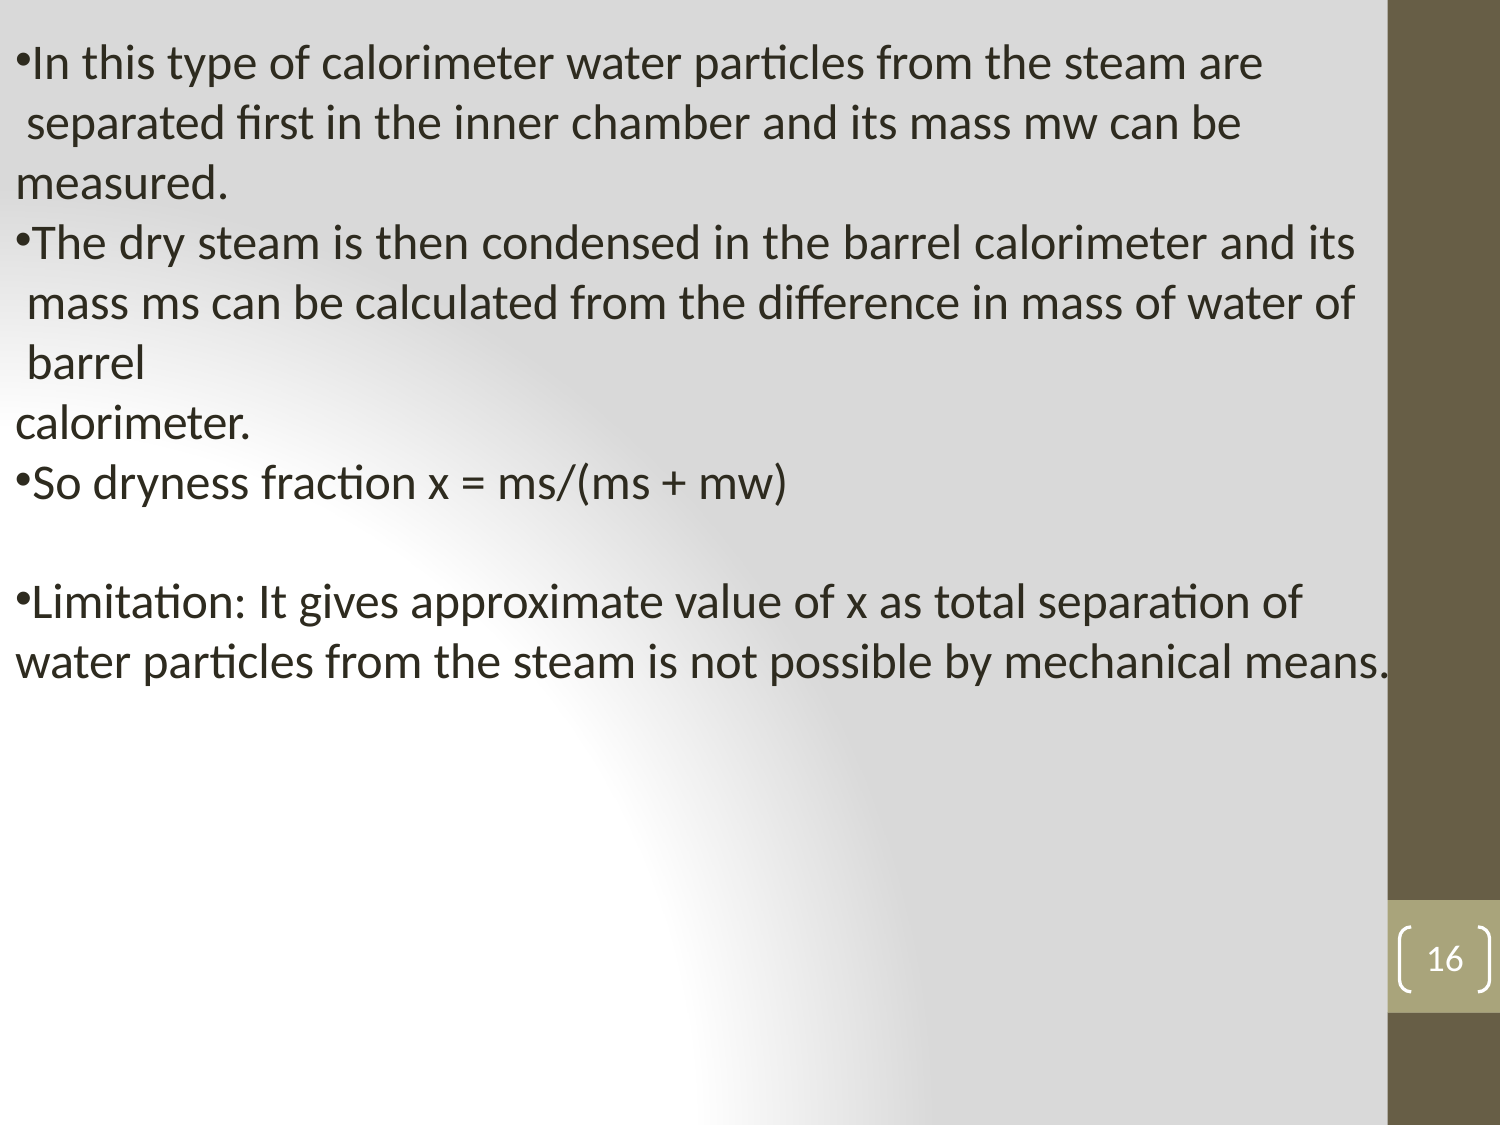

In this type of calorimeter water particles from the steam are  separated first in the inner chamber and its mass mw can be  measured.
The dry steam is then condensed in the barrel calorimeter and its  mass ms can be calculated from the difference in mass of water of  barrel
calorimeter.
So dryness fraction x = ms/(ms + mw)

Limitation: It gives approximate value of x as total separation of  water particles from the steam is not possible by mechanical means.

16